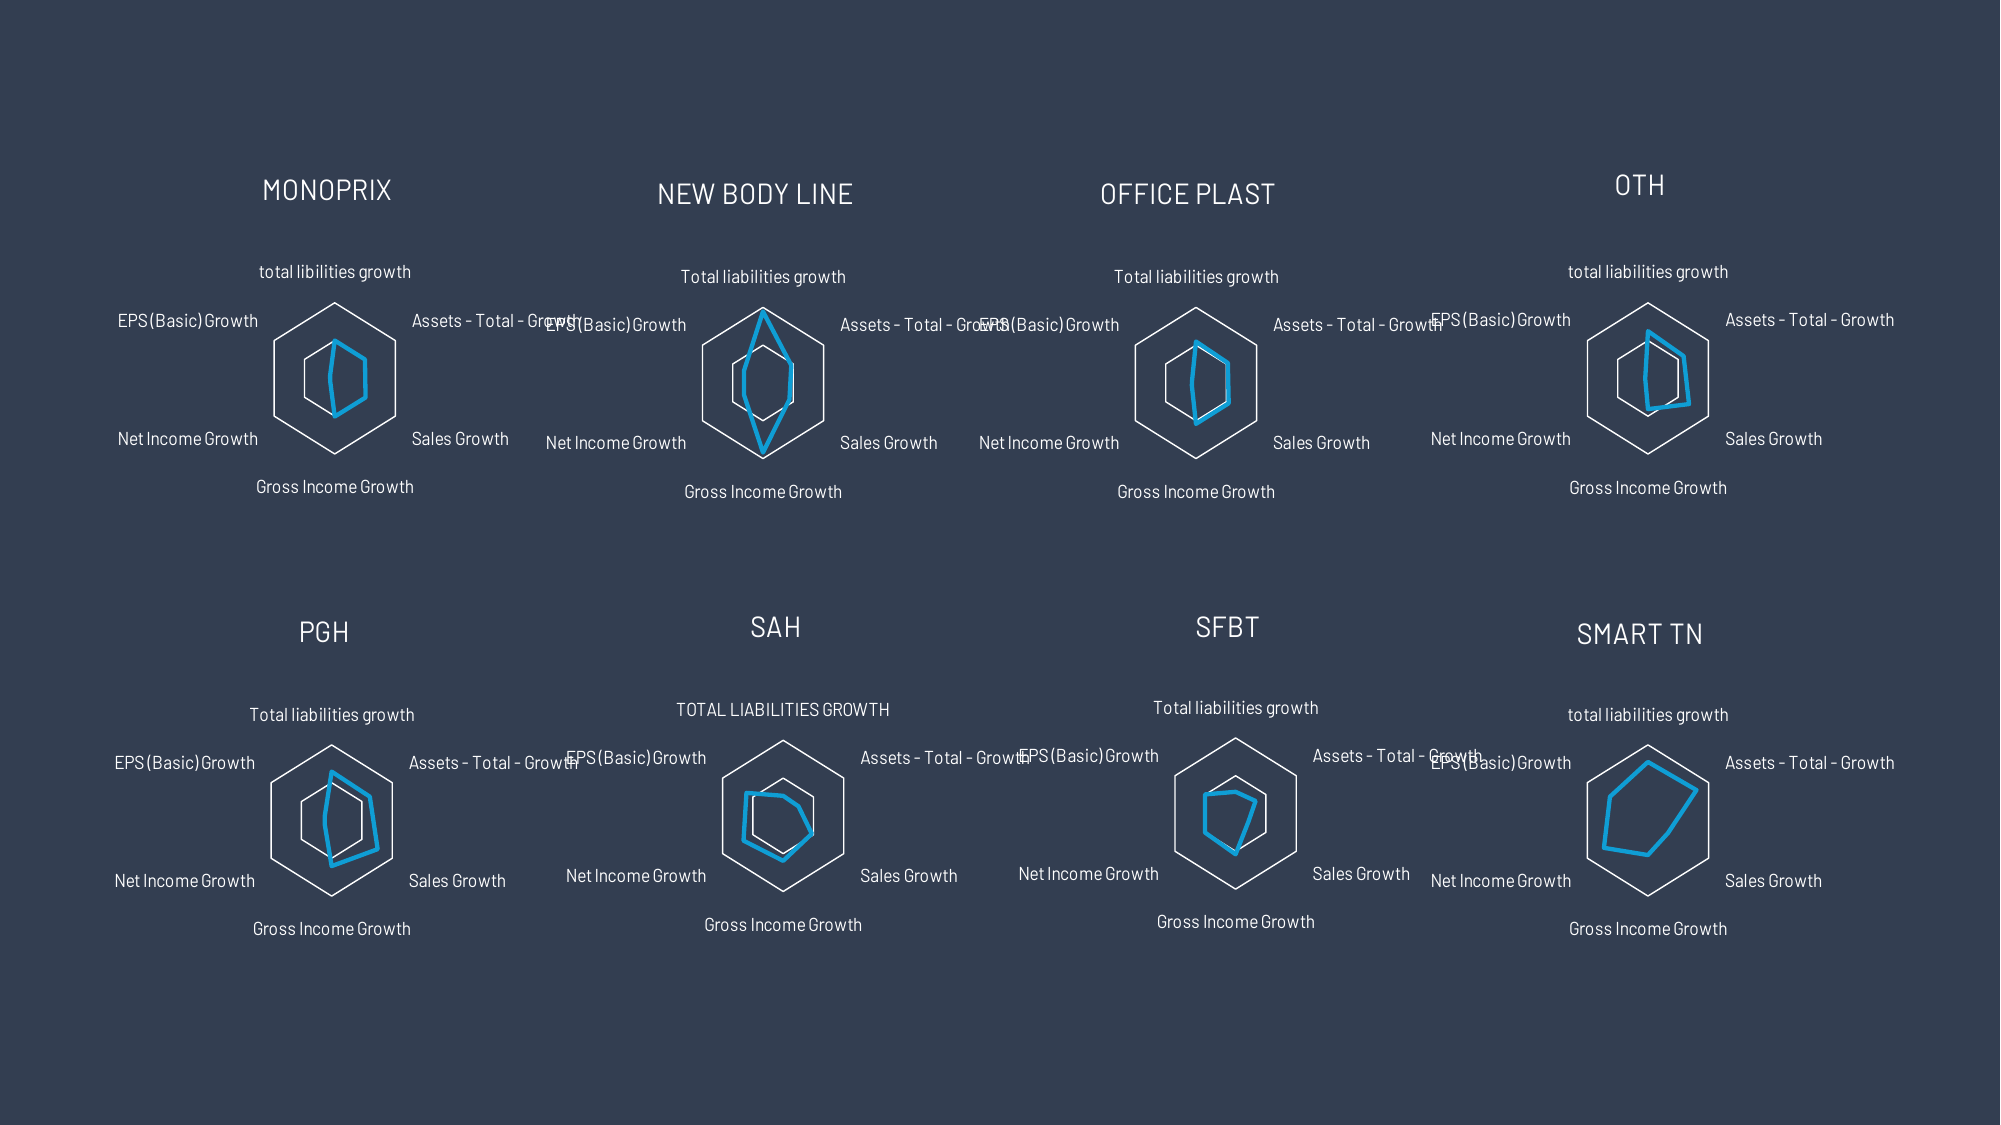

### Chart: OTH

| Category |  |
|---|---|
| total liabilities growth | 0.05010400981136887 |
| Assets - Total - Growth | 0.03572499999999999 |
| Sales Growth | 0.071775 |
| Gross Income Growth | -0.0372 |
| Net Income Growth | -0.182525 |
| EPS (Basic) Growth | -0.182575 |

### Chart: MONOPRIX

| Category |  |
|---|---|
| total libilities growth | 0.002584433515341402 |
| Assets - Total - Growth | -0.0070999999999999995 |
| Sales Growth | 0.033575 |
| Gross Income Growth | 0.02545 |
| Net Income Growth | -1.6981000000000002 |
| EPS (Basic) Growth | -1.6921999999999997 |

### Chart: NEW BODY LINE

| Category |  |
|---|---|
| Total liabilities growth | 0.17805409316509274 |
| Assets - Total - Growth | -0.013550000000000003 |
| Sales Growth | -0.025375 |
| Gross Income Growth | 0.168 |
| Net Income Growth | -0.0742 |
| EPS (Basic) Growth | -0.07367499999999999 |

### Chart: OFFICE PLAST

| Category |  |
|---|---|
| Total liabilities growth | 0.19420868441813813 |
| Assets - Total - Growth | 0.10337500000000001 |
| Sales Growth | 0.15655 |
| Gross Income Growth | 0.1673 |
| Net Income Growth | -1.726975 |
| EPS (Basic) Growth | -1.739975 |

### Chart: SAH

| Category |  |
|---|---|
| TOTAL LIABILITIES GROWTH | 0.10585000927679314 |
| Assets - Total - Growth | 0.10087499999999999 |
| Sales Growth | 0.189075 |
| Gross Income Growth | 0.23800000000000002 |
| Net Income Growth | 0.26222500000000004 |
| EPS (Basic) Growth | 0.24275000000000002 |

### Chart: SFBT

| Category |  |
|---|---|
| Total liabilities growth | 0.05736217780285398 |
| Assets - Total - Growth | 0.06584999999999999 |
| Sales Growth | 0.04235 |
| Gross Income Growth | 0.10794999999999999 |
| Net Income Growth | 0.101 |
| EPS (Basic) Growth | 0.10105 |

### Chart: PGH

| Category |  |
|---|---|
| Total liabilities growth | 0.058544108650421825 |
| Assets - Total - Growth | 0.05174999999999999 |
| Sales Growth | 0.10379999999999999 |
| Gross Income Growth | 0.041325 |
| Net Income Growth | -0.15437499999999998 |
| EPS (Basic) Growth | -0.15435 |

### Chart: SMART TN

| Category |  |
|---|---|
| total liabilities growth | 0.3870416490982135 |
| Assets - Total - Growth | 0.40035000000000004 |
| Sales Growth | 0.16570000000000001 |
| Gross Income Growth | 0.2294 |
| Net Income Growth | 0.36305000000000004 |
| EPS (Basic) Growth | 0.3133 |